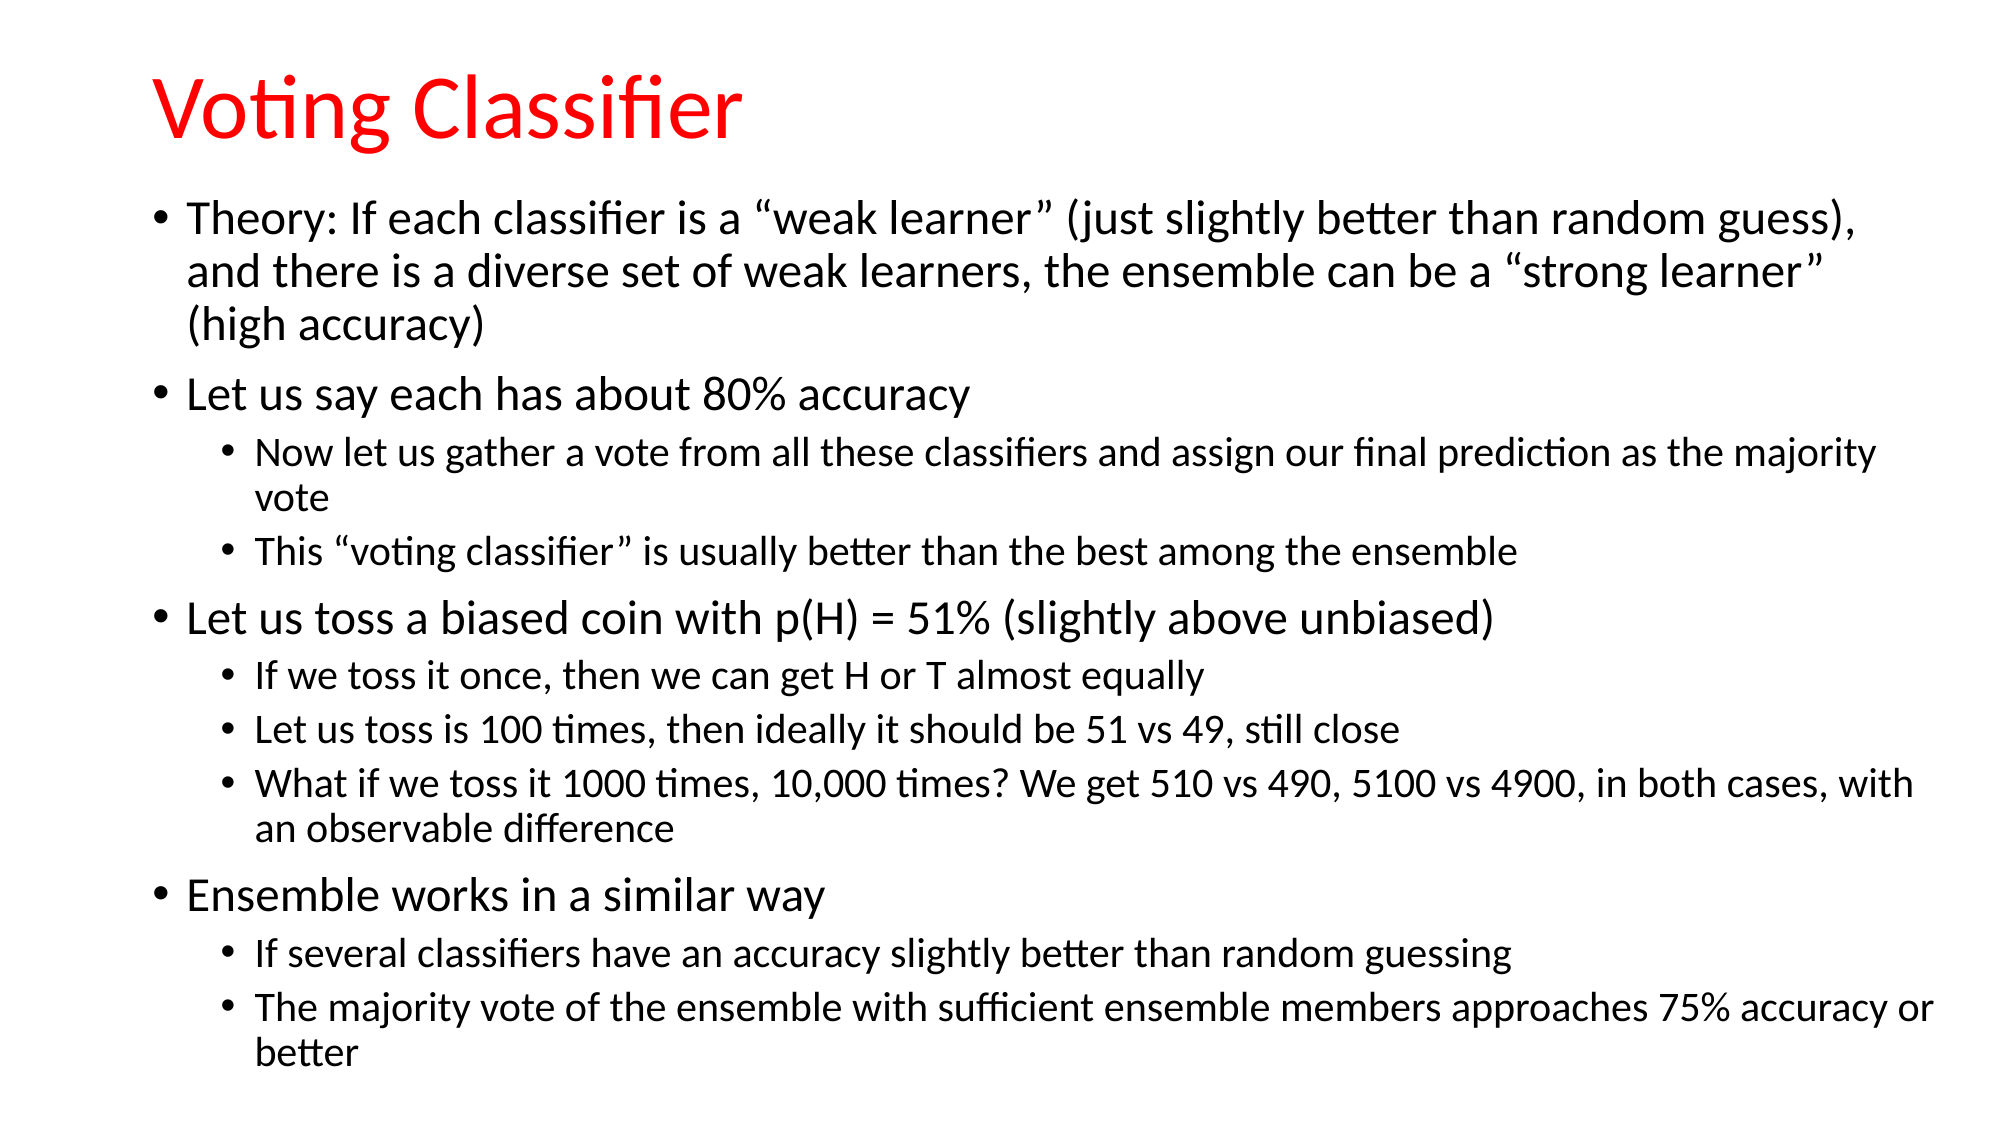

# Voting Classifier
Theory: If each classifier is a “weak learner” (just slightly better than random guess), and there is a diverse set of weak learners, the ensemble can be a “strong learner” (high accuracy)
Let us say each has about 80% accuracy
Now let us gather a vote from all these classifiers and assign our final prediction as the majority vote
This “voting classifier” is usually better than the best among the ensemble
Let us toss a biased coin with p(H) = 51% (slightly above unbiased)
If we toss it once, then we can get H or T almost equally
Let us toss is 100 times, then ideally it should be 51 vs 49, still close
What if we toss it 1000 times, 10,000 times? We get 510 vs 490, 5100 vs 4900, in both cases, with an observable difference
Ensemble works in a similar way
If several classifiers have an accuracy slightly better than random guessing
The majority vote of the ensemble with sufficient ensemble members approaches 75% accuracy or better